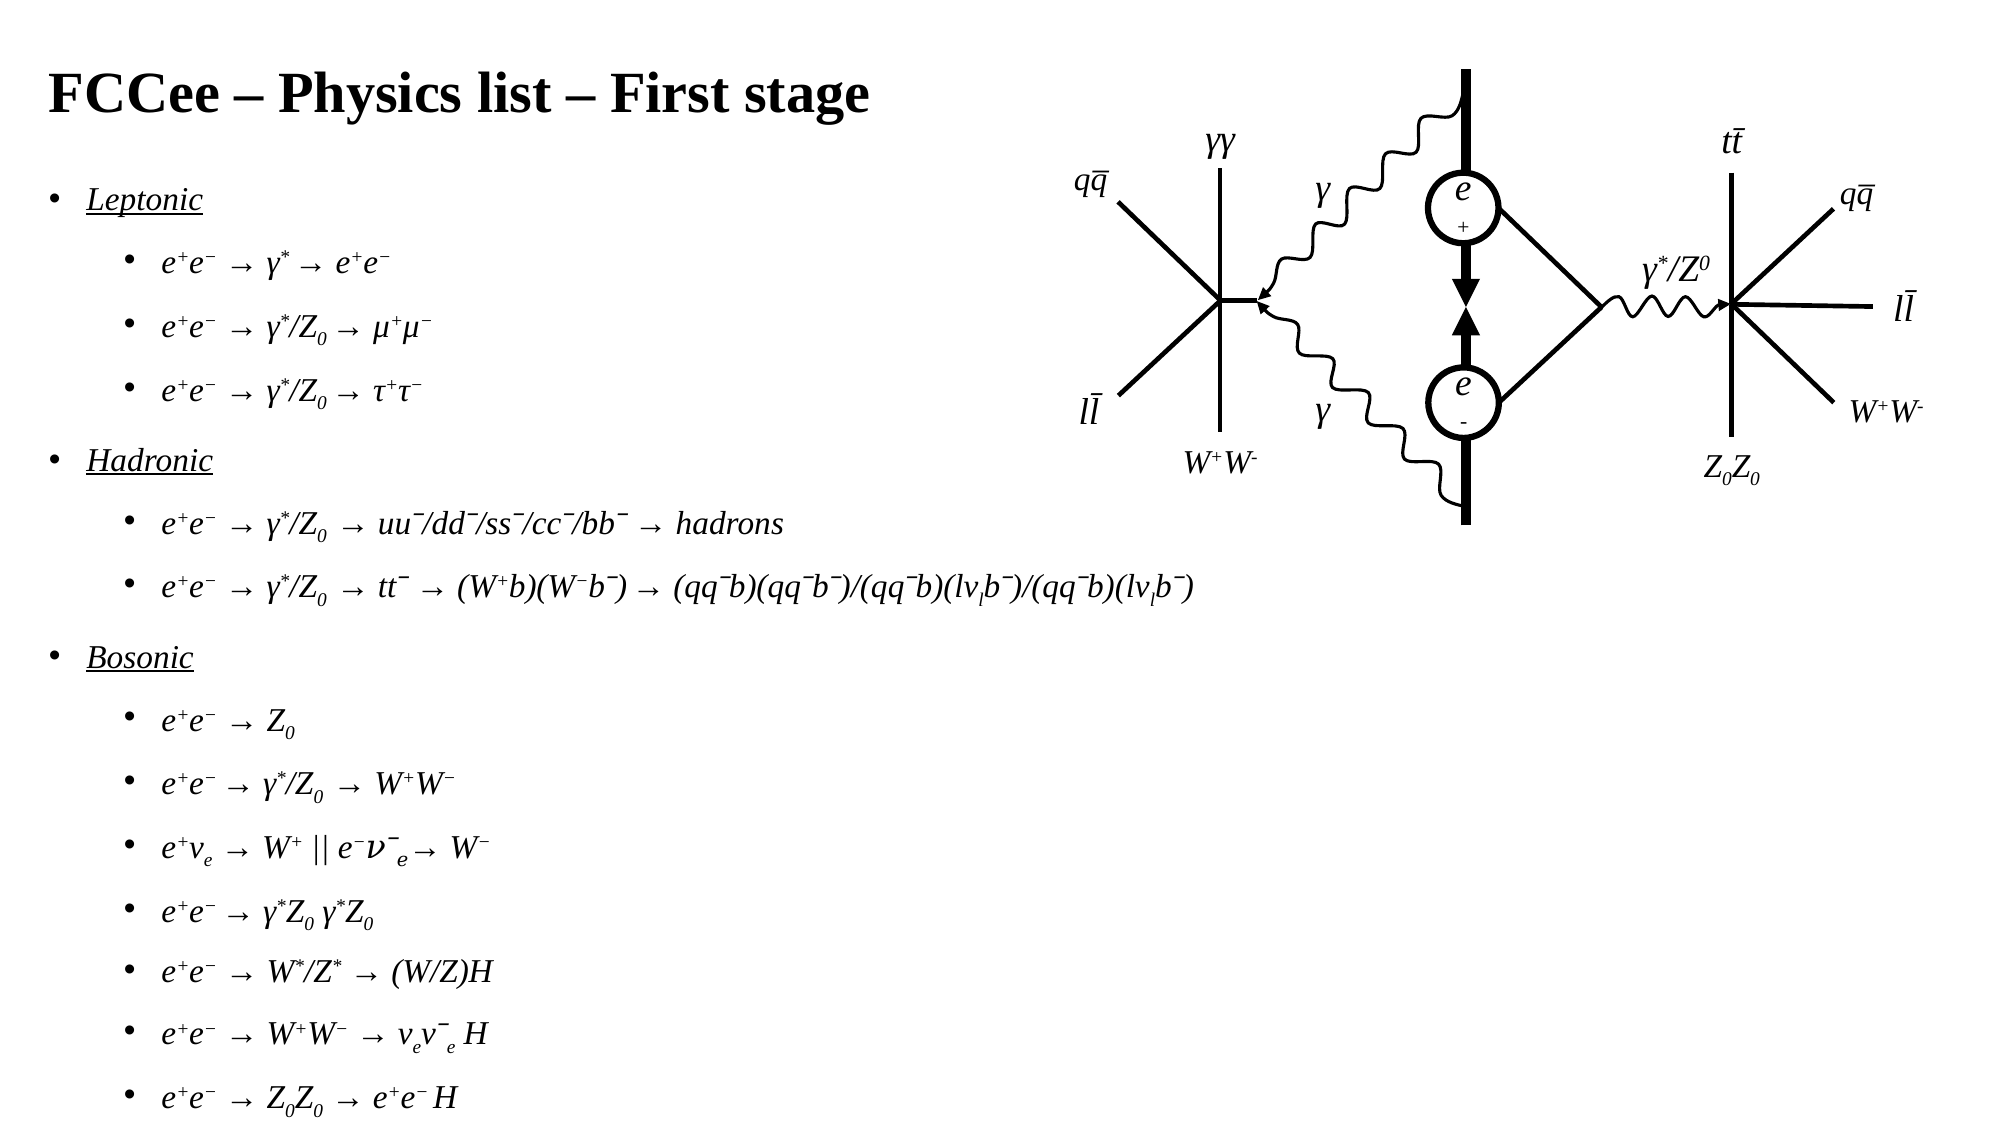

# FCCee – Physics list – First stage
γγ
tt̄
qq̅
γ
qq̅
e+
Leptonic
e+e− → γ* → e+e−
e+e− → γ*/Z0 → μ+μ−
e+e− → γ*/Z0 → τ+τ−
Hadronic
e+e− → γ*/Z0  → uuˉ/ddˉ/ssˉ/ccˉ/bbˉ → hadrons
e+e− → γ*/Z0  → ttˉ → (W+b)(W−bˉ) → (qqˉ​​b)(qqˉ​bˉ)/(qqˉ​​b)(lvl​bˉ)/(qqˉ​​b)(lvl​bˉ)
Bosonic
e+e− → Z0
e+e− → γ*/Z0  → W+W−
e+νe​ → W+ || e−𝜈ˉ𝑒→ W−
e+e− → γ*Z0 γ*Z0
e+e− → W*/Z* → (W/Z)H
e+e− → W+W− → νeνˉe​ H
e+e− → Z0Z0 → e+e− H

γ*/Z0
ll̄

e-
γ
ll̄
W+W-

W+W-
Z0Z0